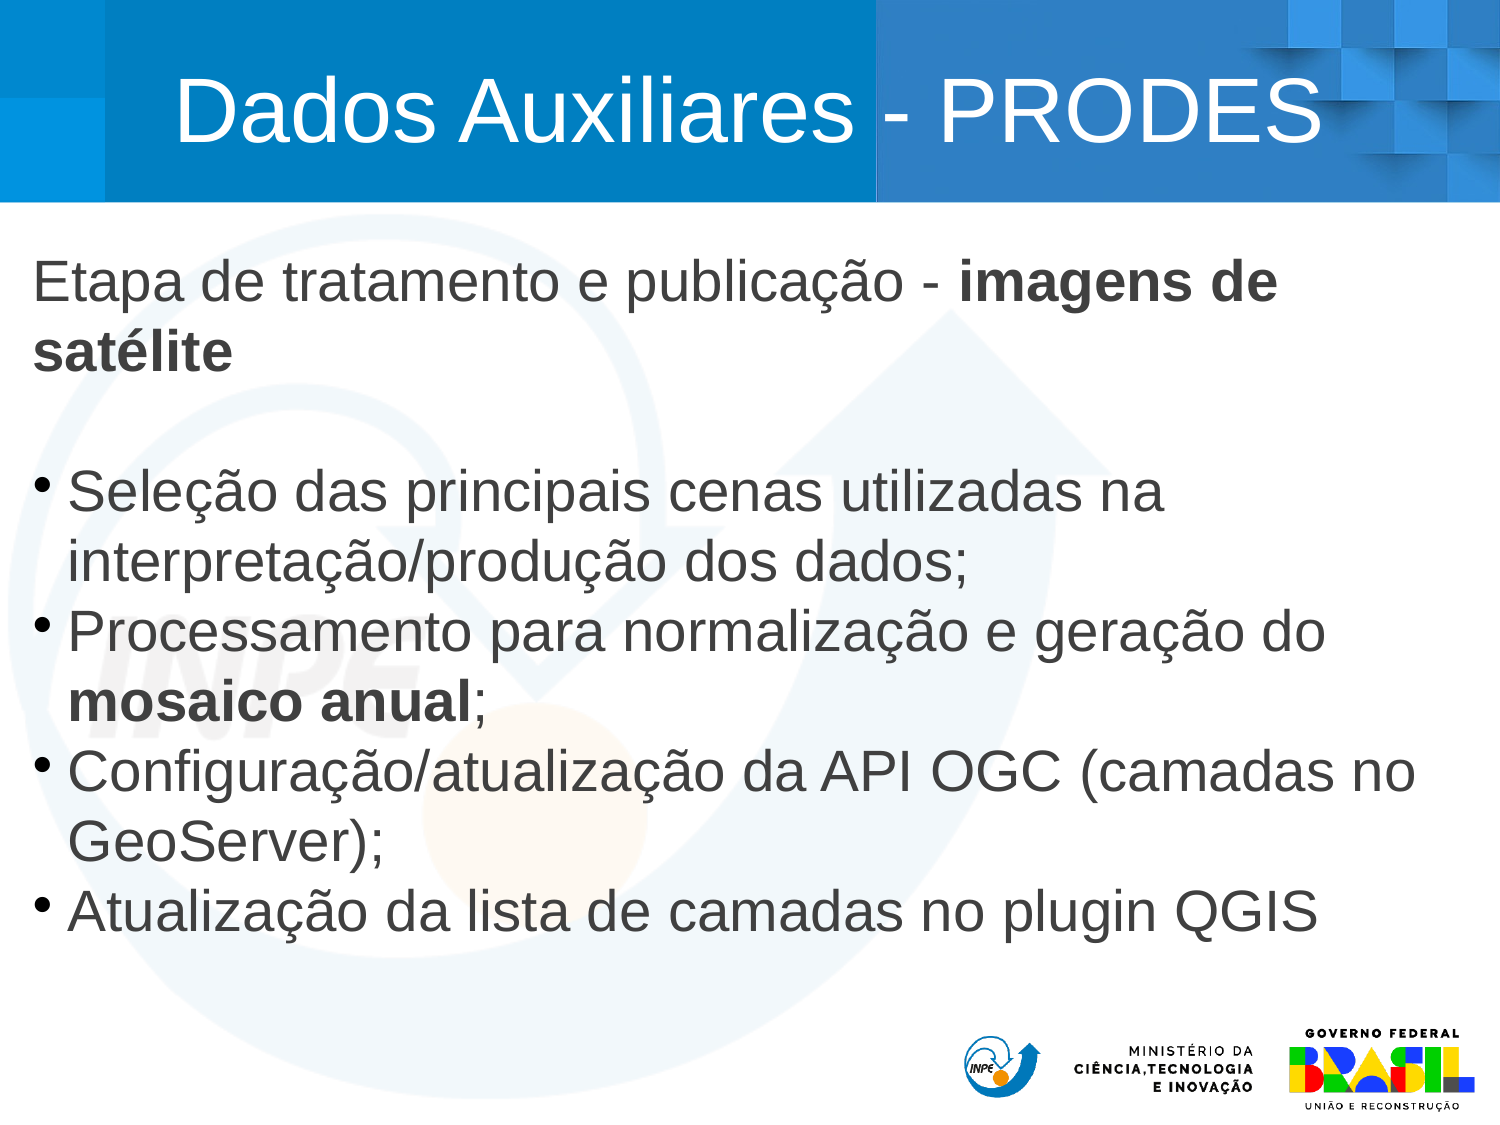

Dados Auxiliares - PRODES
Etapa de tratamento e publicação - imagens de satélite

Seleção das principais cenas utilizadas na interpretação/produção dos dados;
Processamento para normalização e geração do mosaico anual;
Configuração/atualização da API OGC (camadas no GeoServer);
Atualização da lista de camadas no plugin QGIS